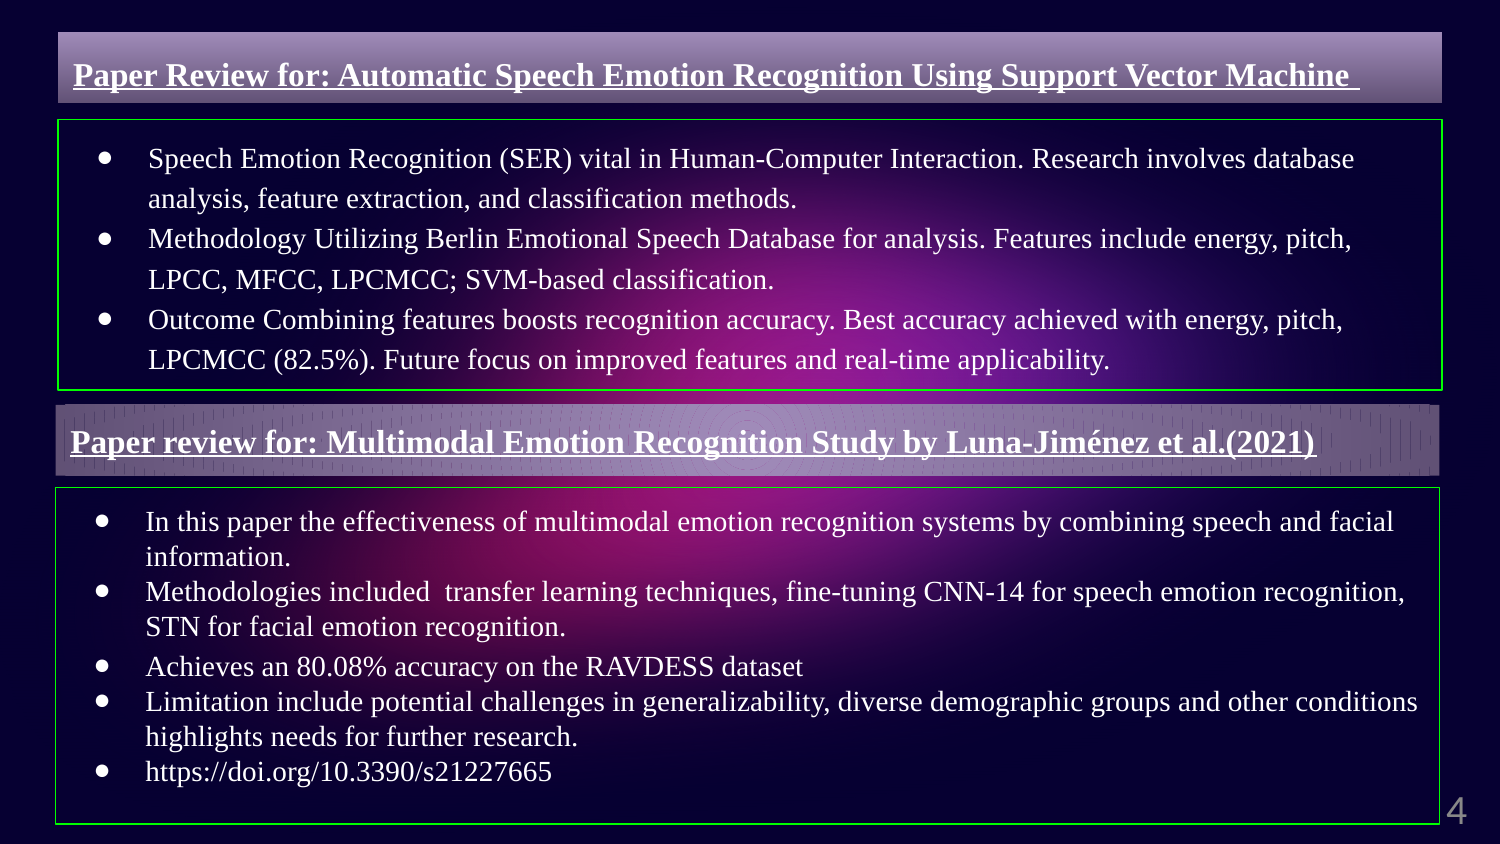

Paper Review for: Automatic Speech Emotion Recognition Using Support Vector Machine
Speech Emotion Recognition (SER) vital in Human-Computer Interaction. Research involves database analysis, feature extraction, and classification methods.
Methodology Utilizing Berlin Emotional Speech Database for analysis. Features include energy, pitch, LPCC, MFCC, LPCMCC; SVM-based classification.
Outcome Combining features boosts recognition accuracy. Best accuracy achieved with energy, pitch, LPCMCC (82.5%). Future focus on improved features and real-time applicability.
Paper review for: Multimodal Emotion Recognition Study by Luna-Jiménez et al.(2021)
In this paper the effectiveness of multimodal emotion recognition systems by combining speech and facial information.
Methodologies included  transfer learning techniques, fine-tuning CNN-14 for speech emotion recognition, STN for facial emotion recognition.
Achieves an 80.08% accuracy on the RAVDESS dataset
Limitation include potential challenges in generalizability, diverse demographic groups and other conditions highlights needs for further research.
https://doi.org/10.3390/s21227665
4